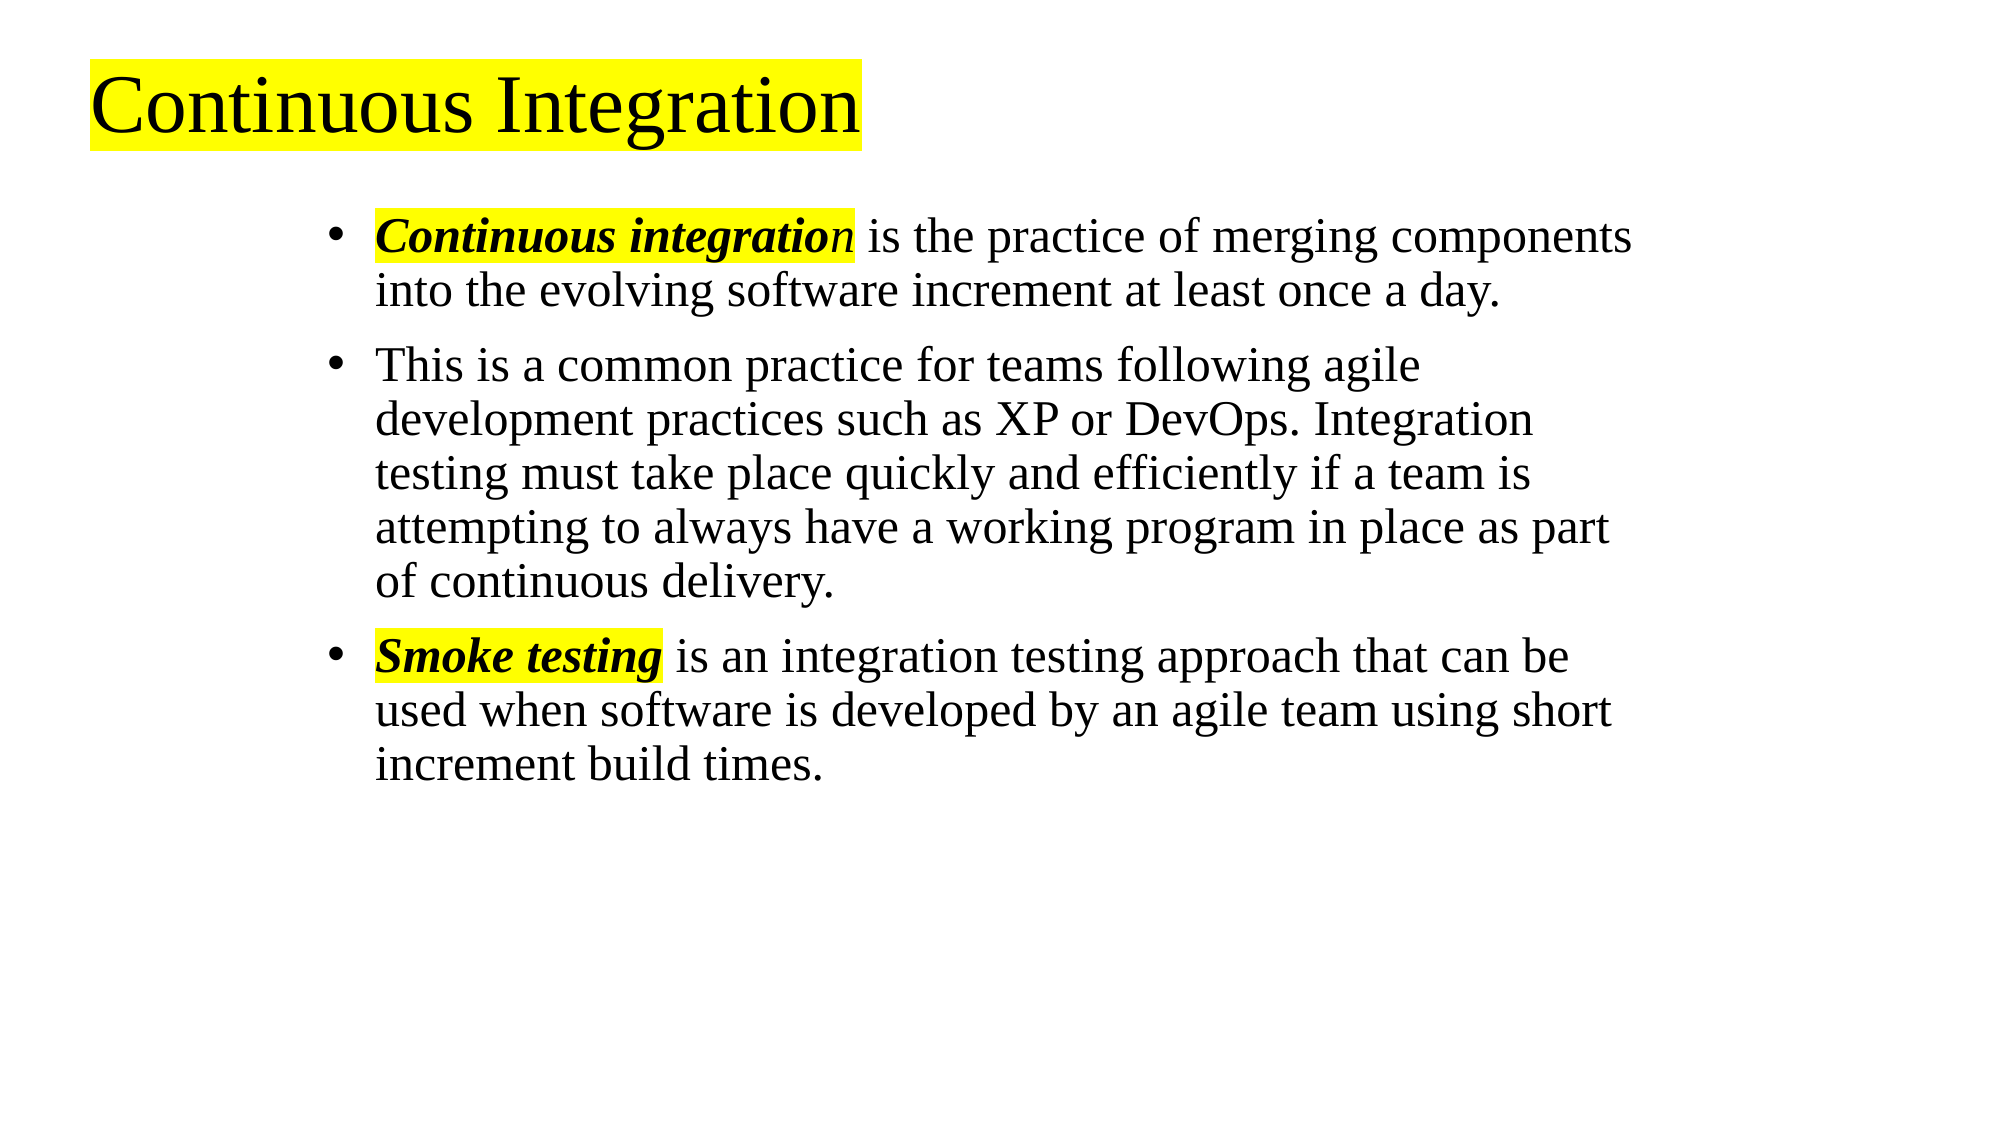

# Continuous Integration
Continuous integration is the practice of merging components into the evolving software increment at least once a day.
This is a common practice for teams following agile development practices such as X P or DevOps. Integration testing must take place quickly and efficiently if a team is attempting to always have a working program in place as part of continuous delivery.
Smoke testing is an integration testing approach that can be used when software is developed by an agile team using short increment build times.
119